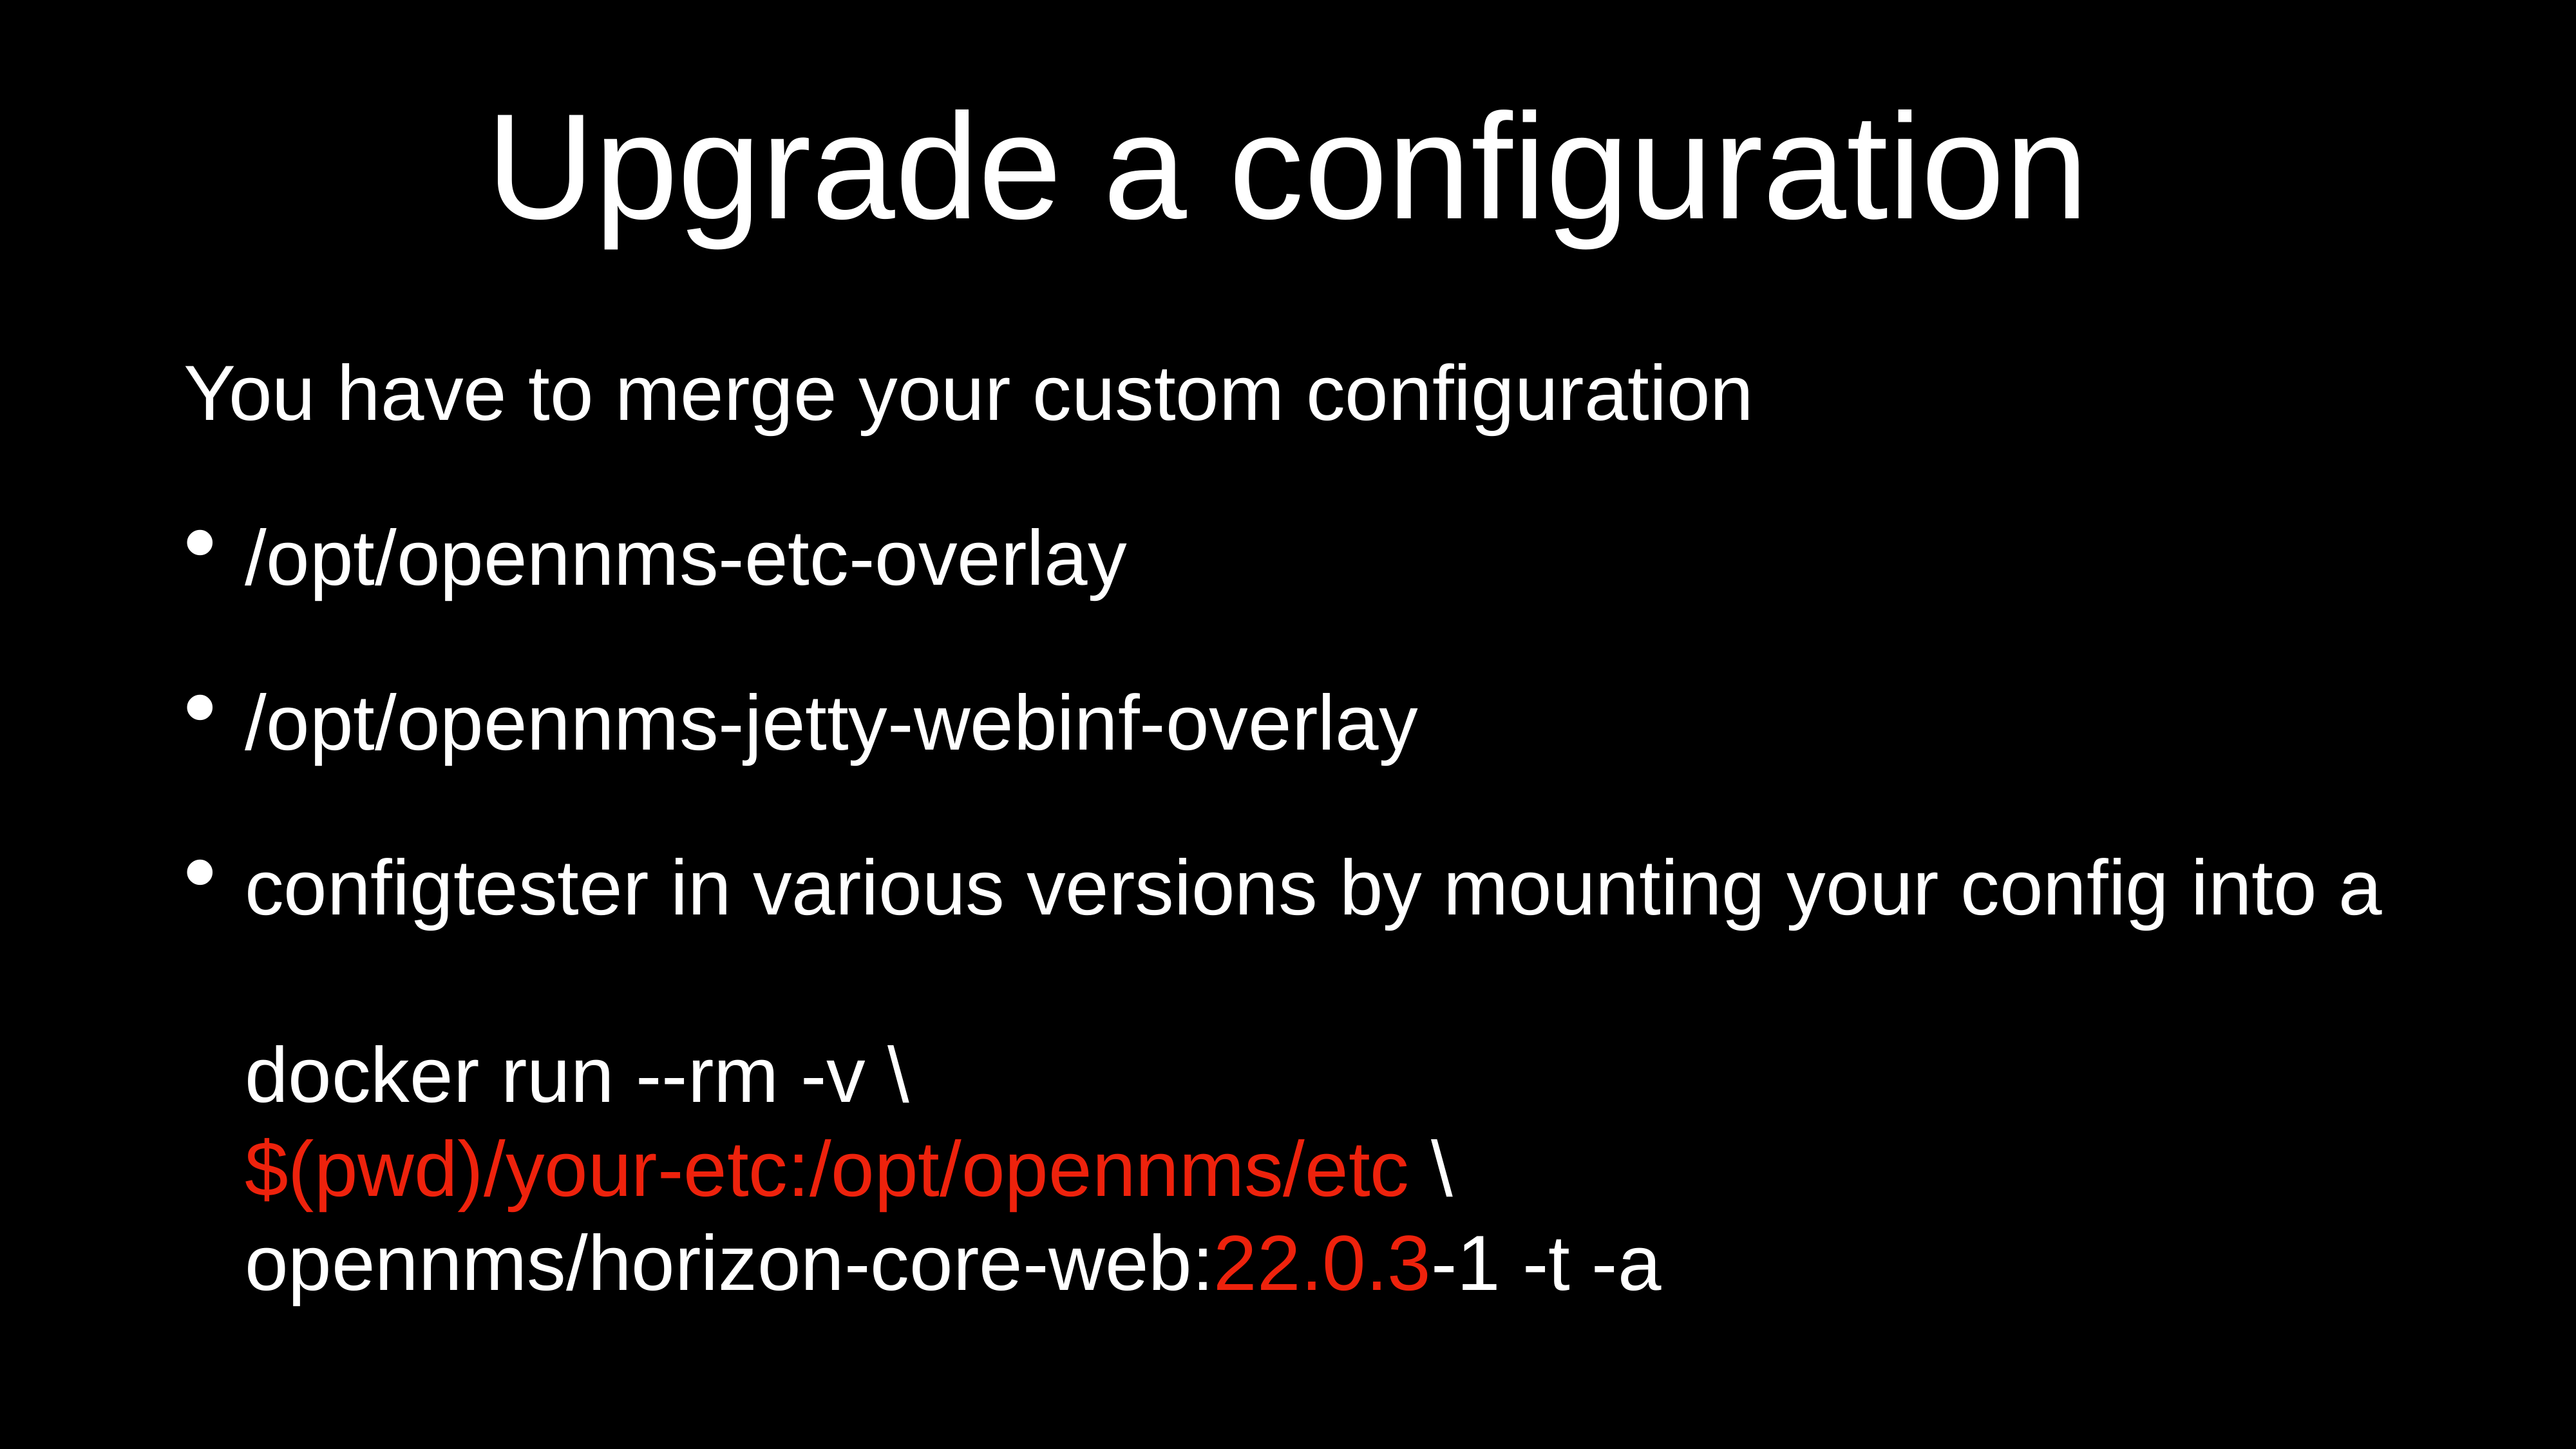

# Upgrade a configuration
You have to merge your custom configuration
/opt/opennms-etc-overlay
/opt/opennms-jetty-webinf-overlay
configtester in various versions by mounting your config into a
docker run --rm -v \
$(pwd)/your-etc:/opt/opennms/etc \
opennms/horizon-core-web:22.0.3-1 -t -a